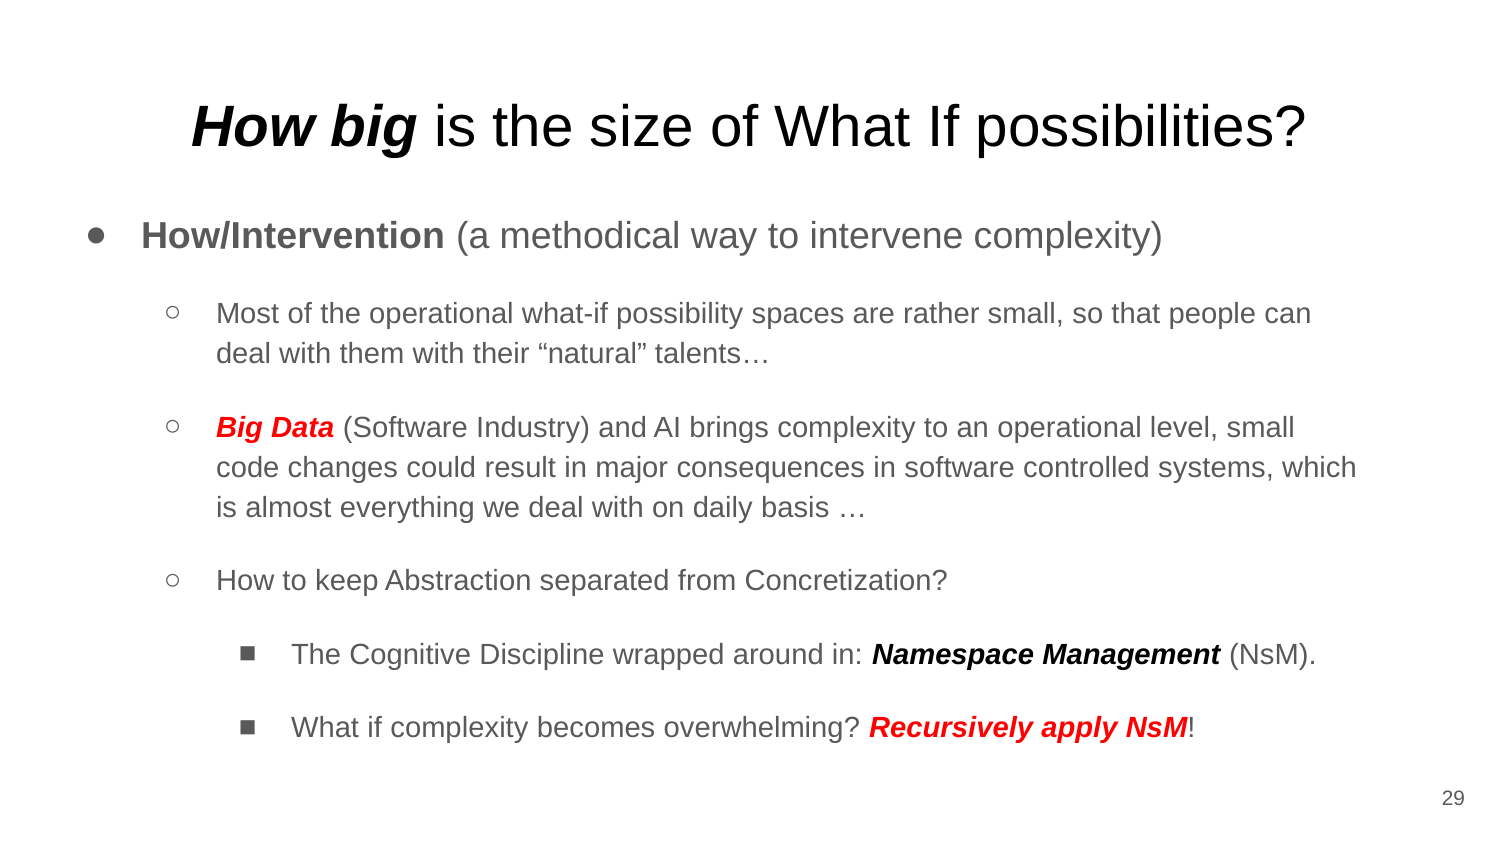

# How big is the size of What If possibilities?
How/Intervention (a methodical way to intervene complexity)
Most of the operational what-if possibility spaces are rather small, so that people can deal with them with their “natural” talents…
Big Data (Software Industry) and AI brings complexity to an operational level, small code changes could result in major consequences in software controlled systems, which is almost everything we deal with on daily basis …
How to keep Abstraction separated from Concretization?
The Cognitive Discipline wrapped around in: Namespace Management (NsM).
What if complexity becomes overwhelming? Recursively apply NsM!
29